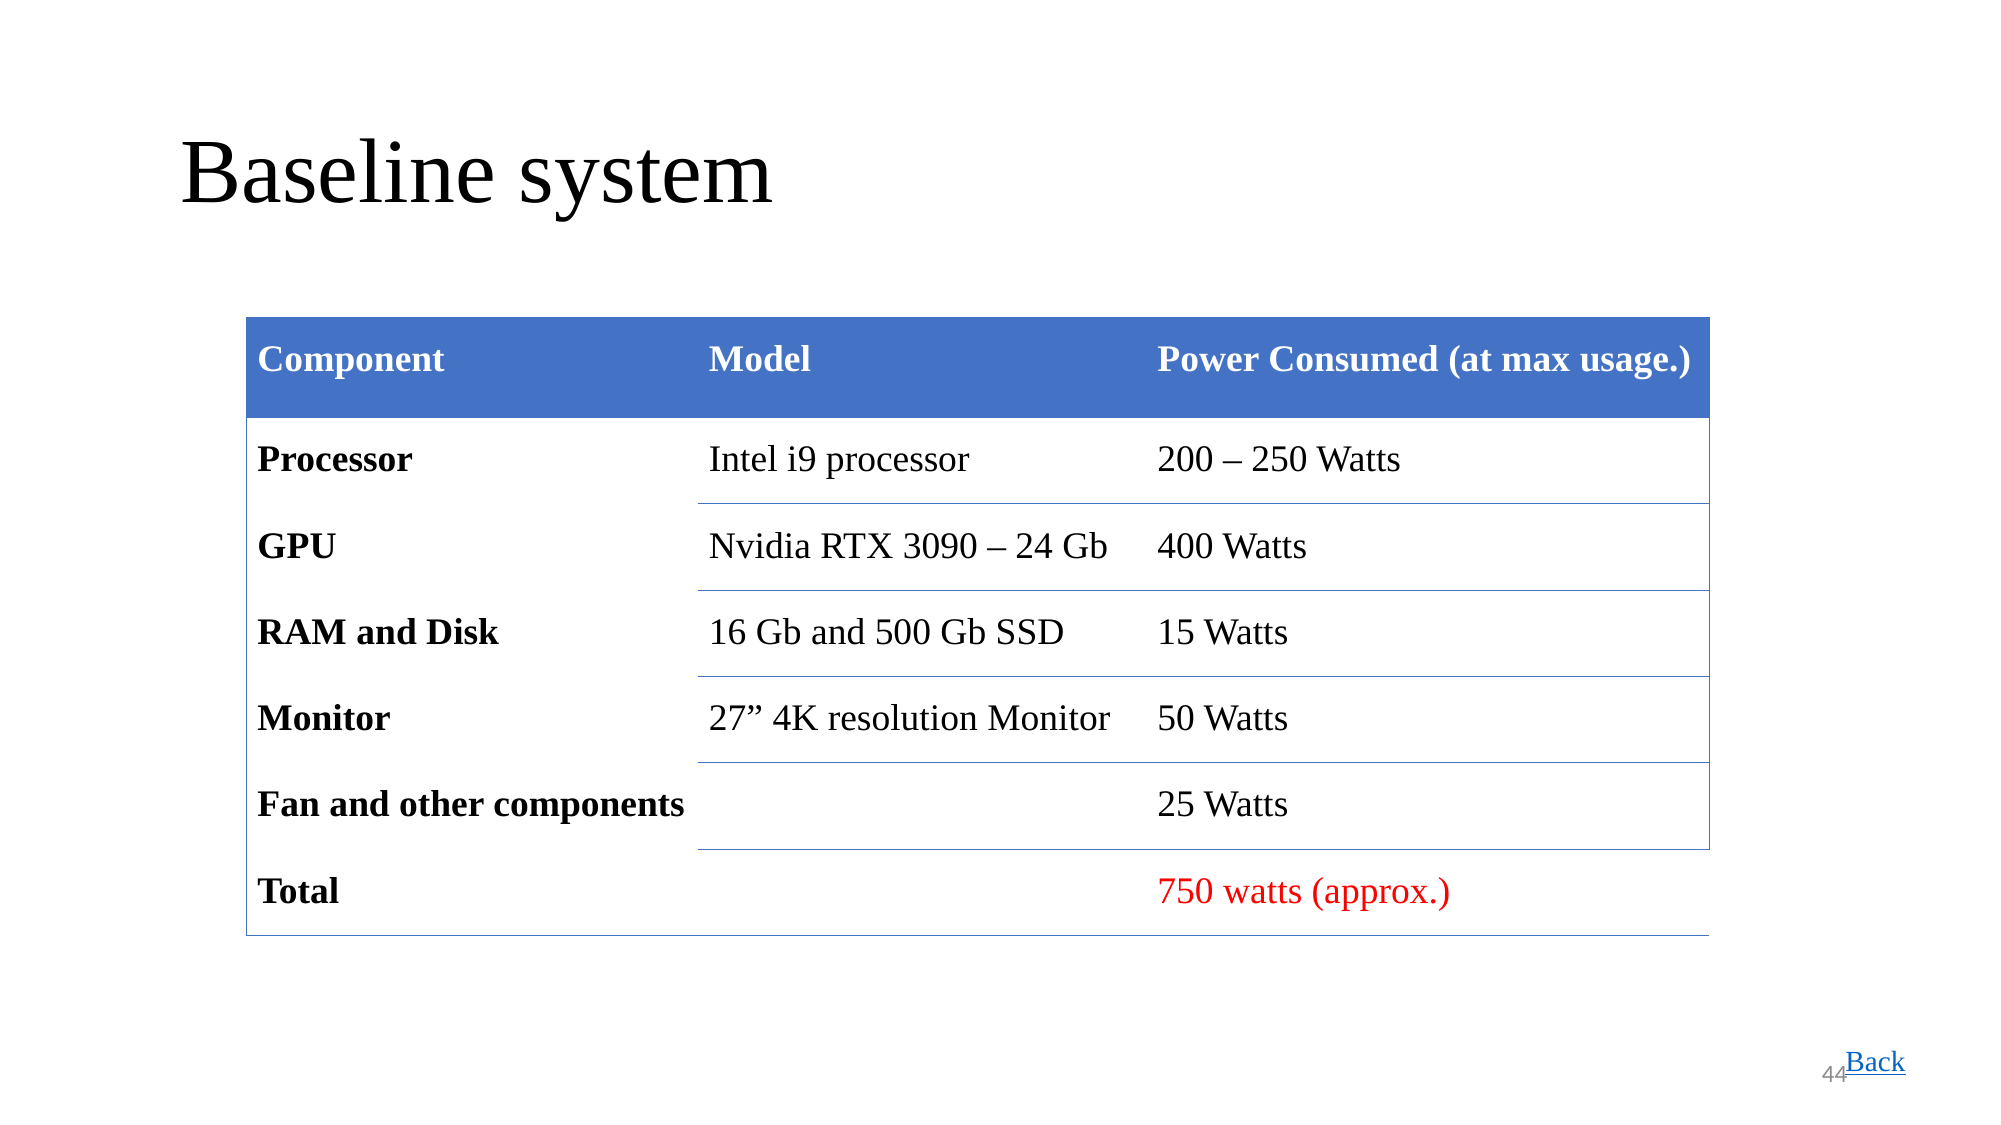

# Baseline system
| Component | Model | Power Consumed (at max usage.) |
| --- | --- | --- |
| Processor | Intel i9 processor | 200 – 250 Watts |
| GPU | Nvidia RTX 3090 – 24 Gb | 400 Watts |
| RAM and Disk | 16 Gb and 500 Gb SSD | 15 Watts |
| Monitor | 27” 4K resolution Monitor | 50 Watts |
| Fan and other components |  | 25 Watts |
| Total |  | 750 watts (approx.) |
Back
44